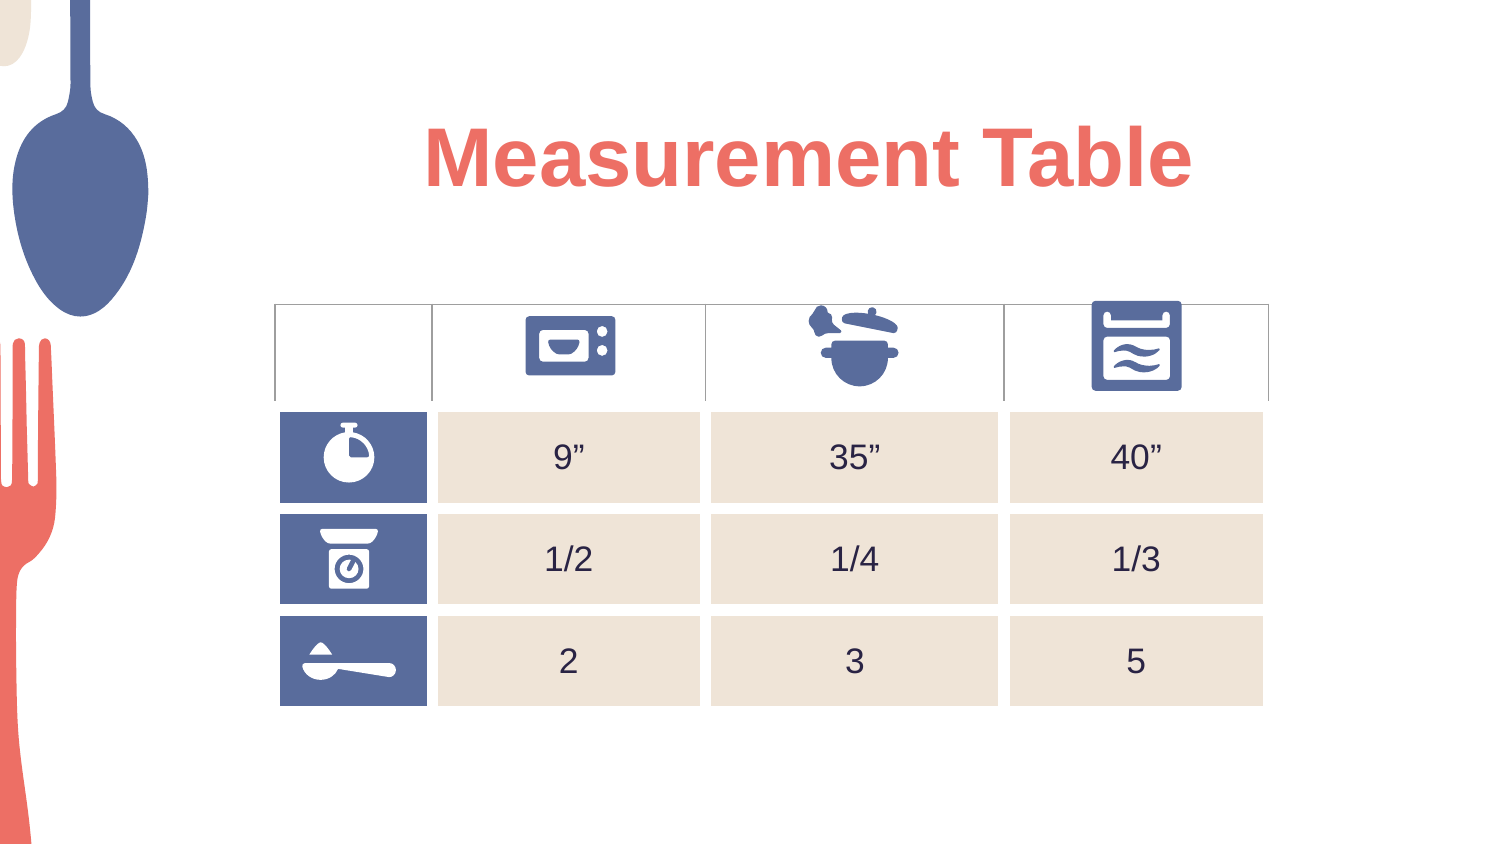

# Measurement Table

|  |  |  |  |
| --- | --- | --- | --- |
|  | 9” | 35” | 40” |
|  | 1/2 | 1/4 | 1/3 |
|  | 2 | 3 | 5 |